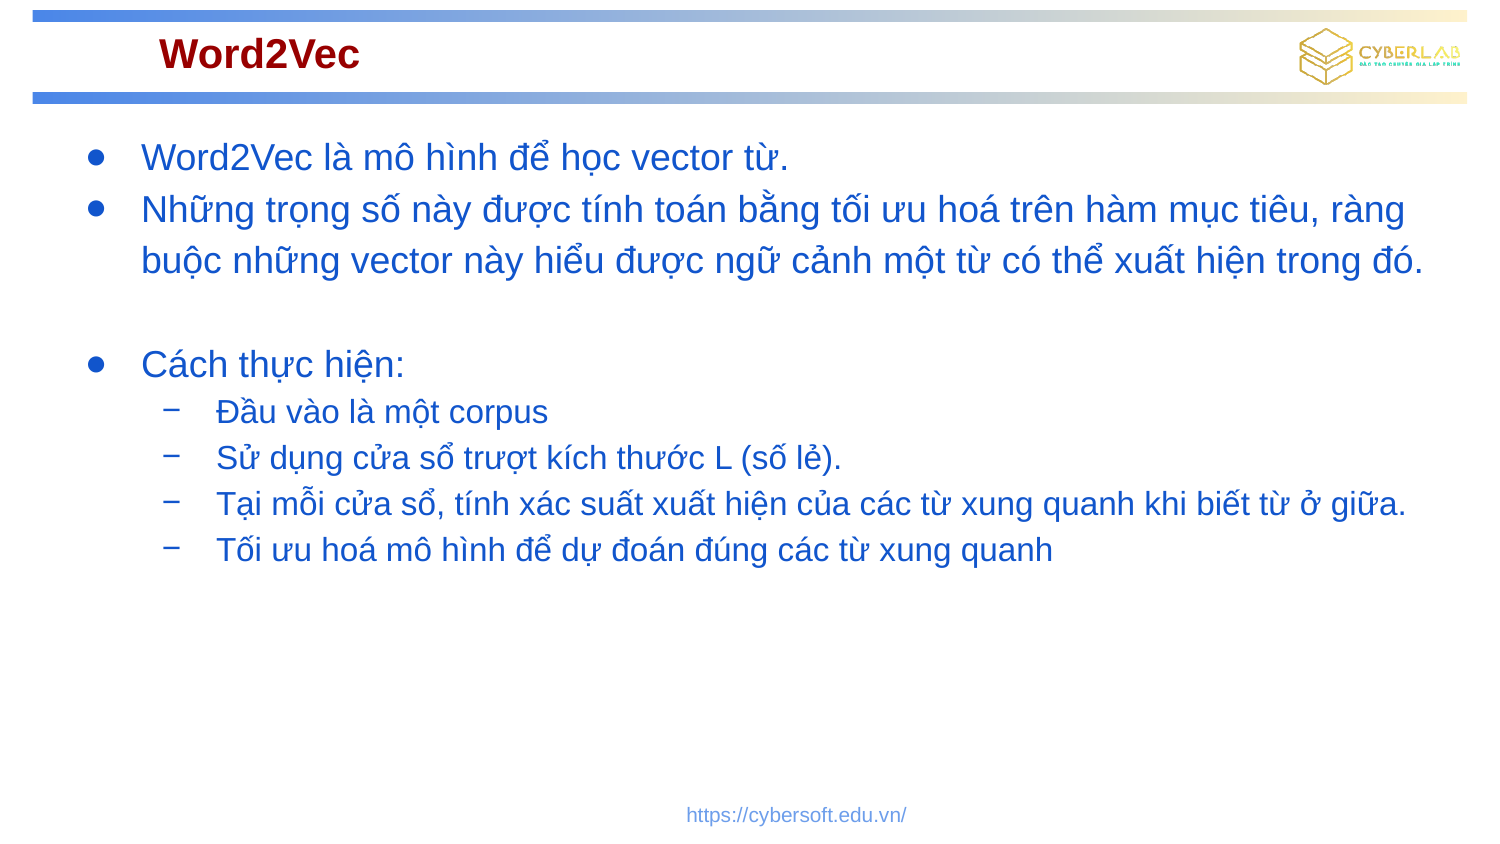

# Word2Vec
Word2Vec là mô hình để học vector từ.
Những trọng số này được tính toán bằng tối ưu hoá trên hàm mục tiêu, ràng buộc những vector này hiểu được ngữ cảnh một từ có thể xuất hiện trong đó.

Cách thực hiện:
Đầu vào là một corpus
Sử dụng cửa sổ trượt kích thước L (số lẻ).
Tại mỗi cửa sổ, tính xác suất xuất hiện của các từ xung quanh khi biết từ ở giữa.
Tối ưu hoá mô hình để dự đoán đúng các từ xung quanh